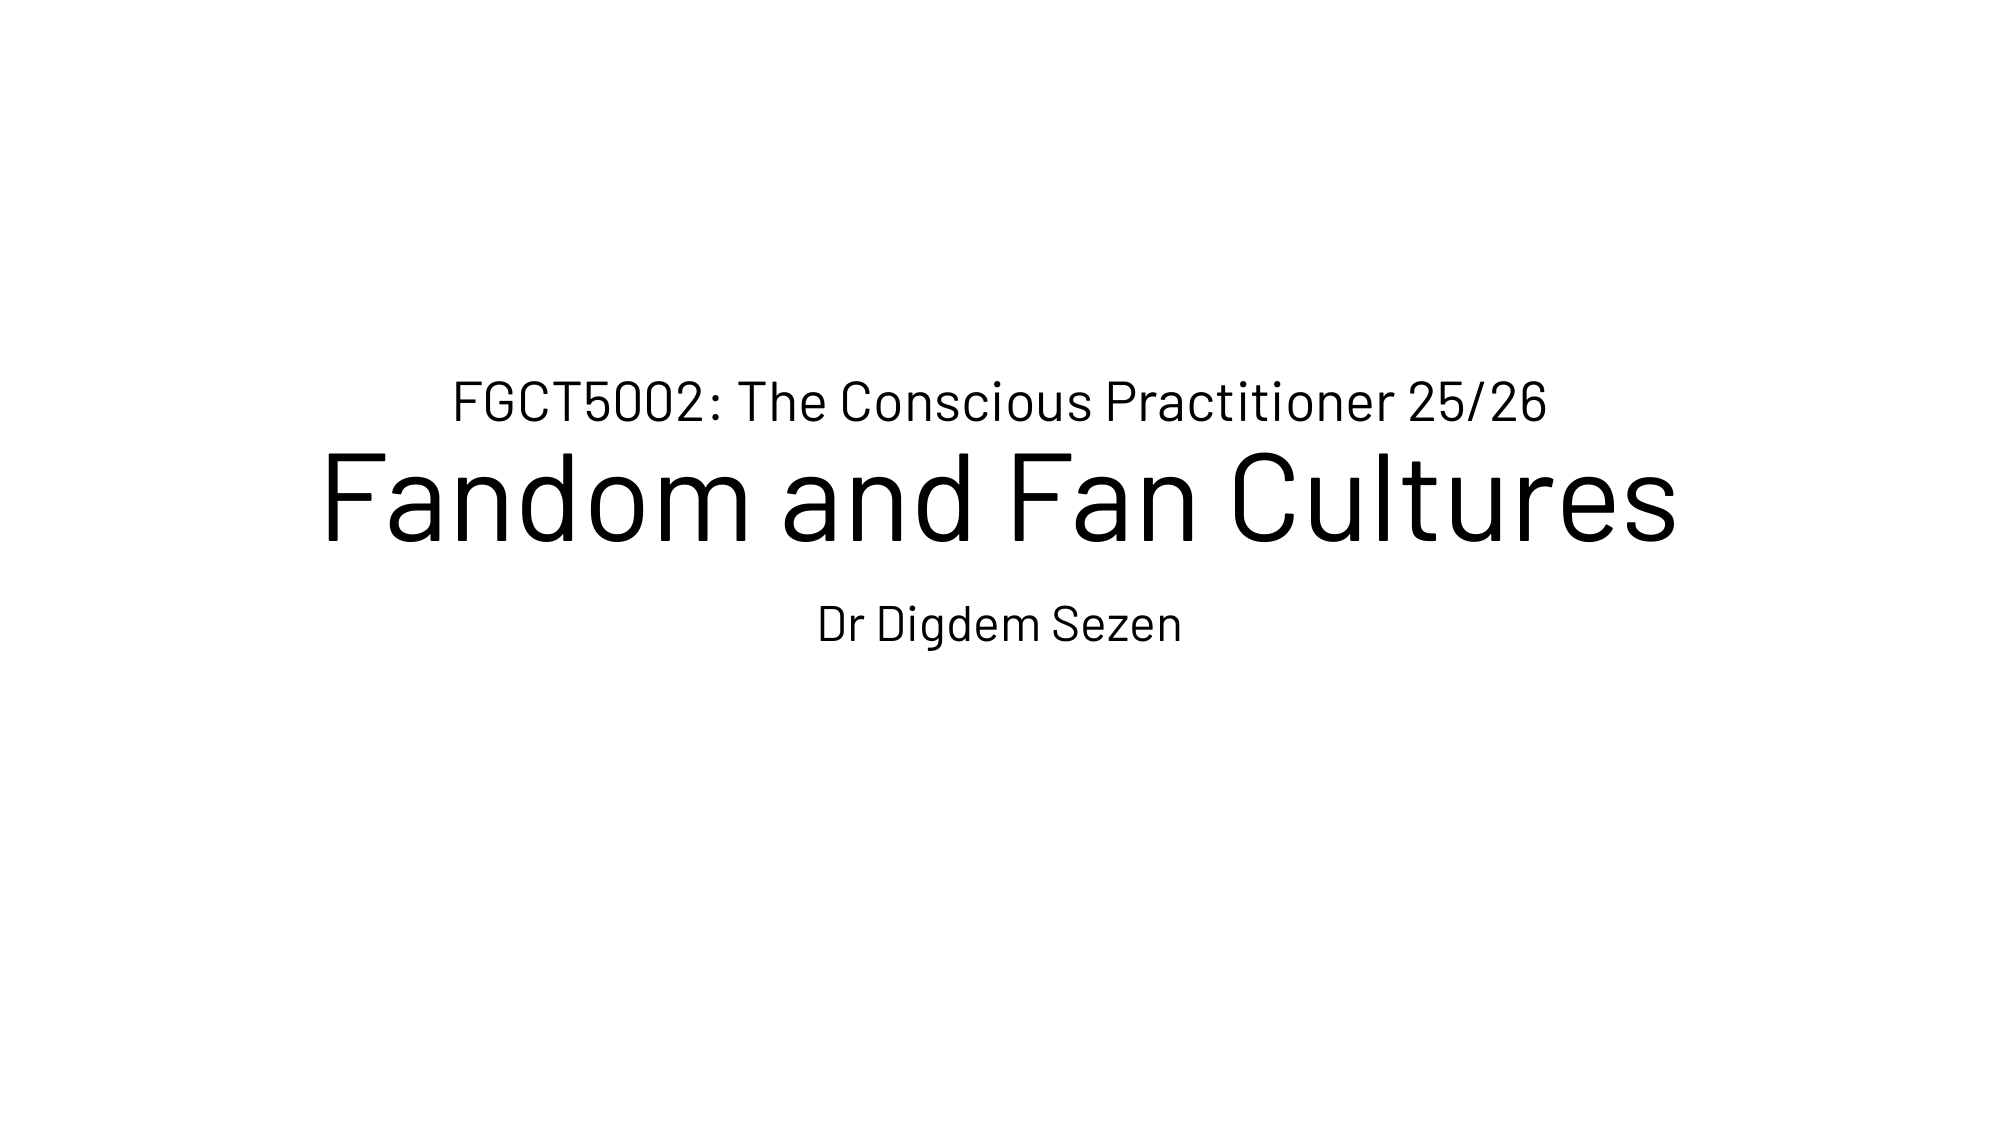

# FGCT5002: The Conscious Practitioner 25/26 Fandom and Fan Cultures
Dr Digdem Sezen